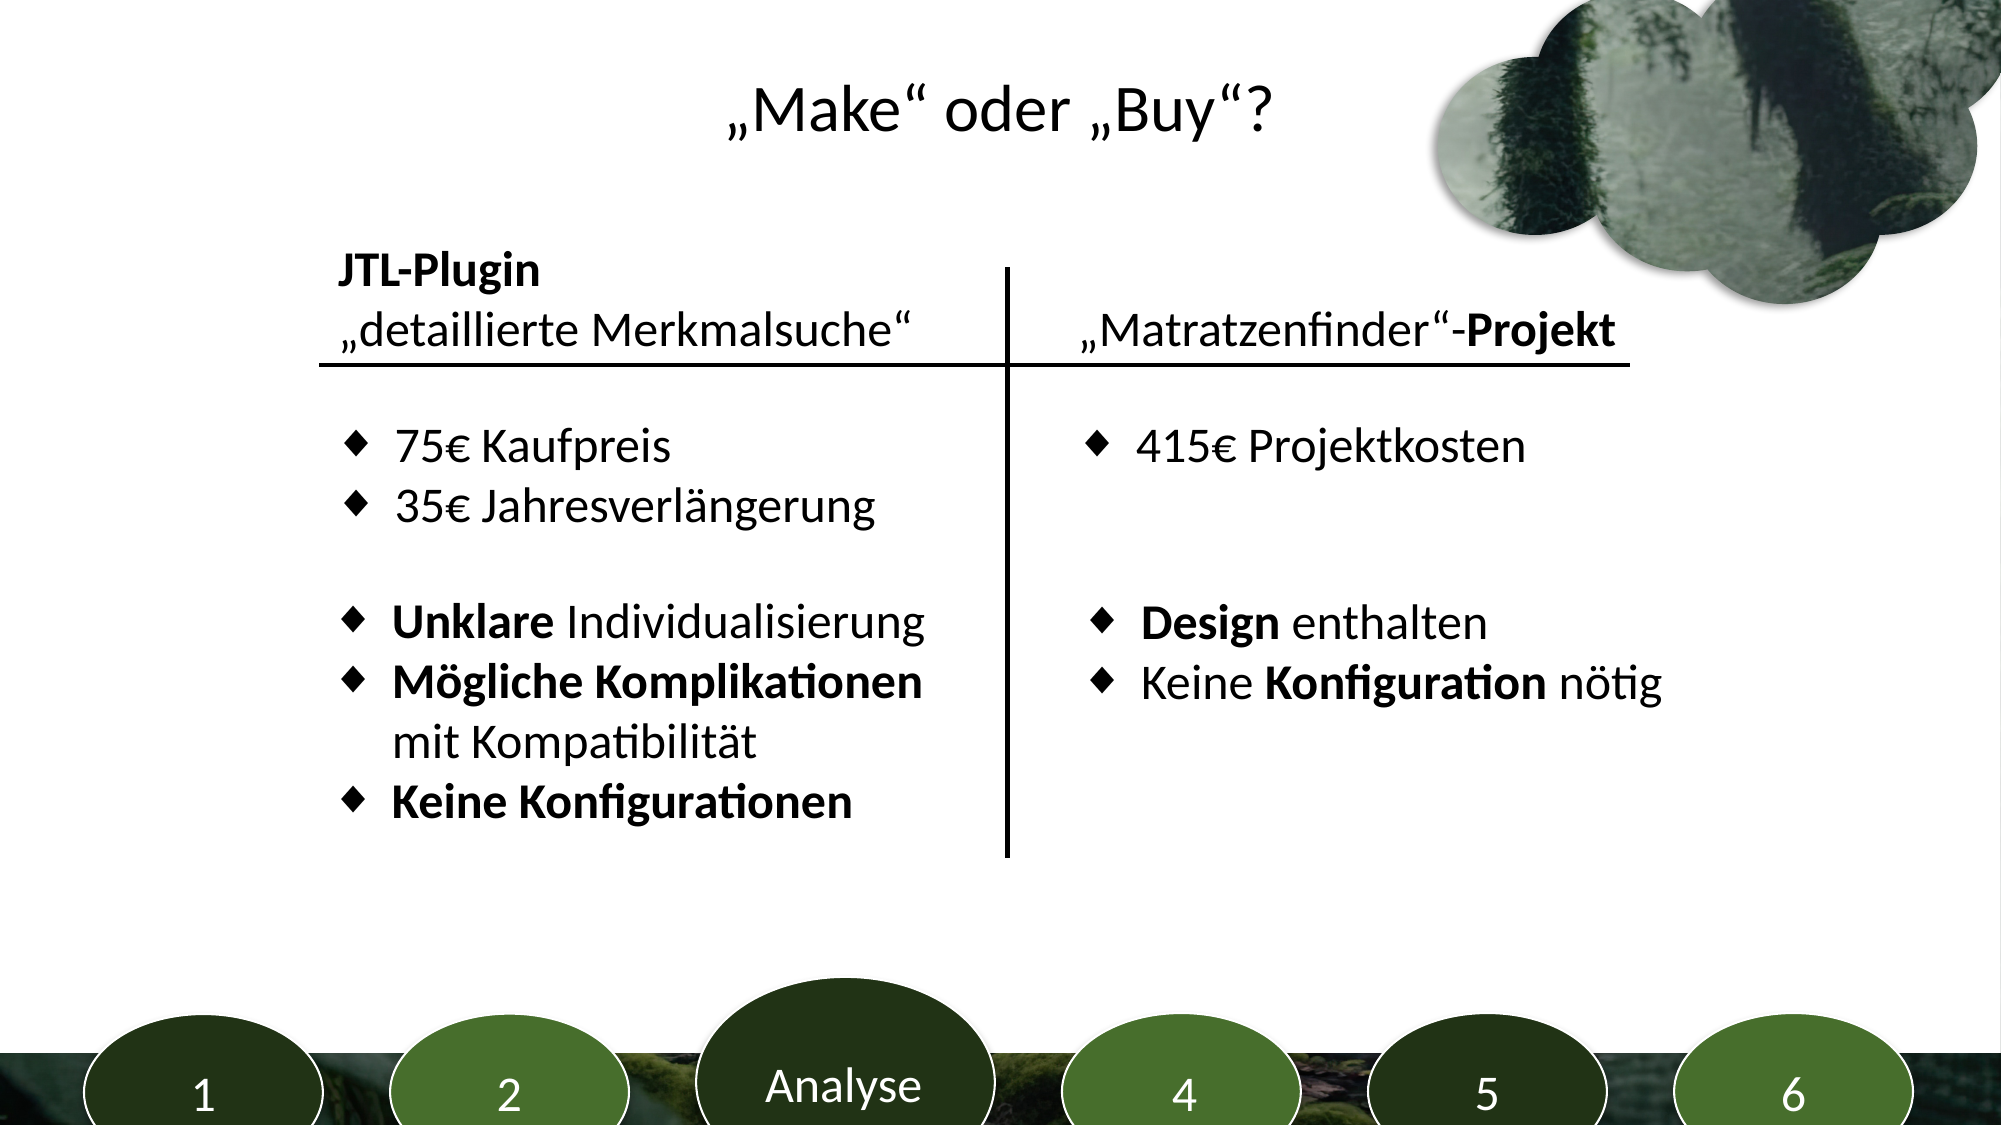

„Make“ oder „Buy“?
JTL-Plugin
„detaillierte Merkmalsuche“
„Matratzenfinder“-Projekt
75€ Kaufpreis
35€ Jahresverlängerung
415€ Projektkosten
Unklare Individualisierung
Mögliche Komplikationen mit Kompatibilität
Keine Konfigurationen
Design enthalten
Keine Konfiguration nötig

Analyse

5
Umsetzung

4
Entwurf

6
Fazit

2
Planung

1
Einleitung